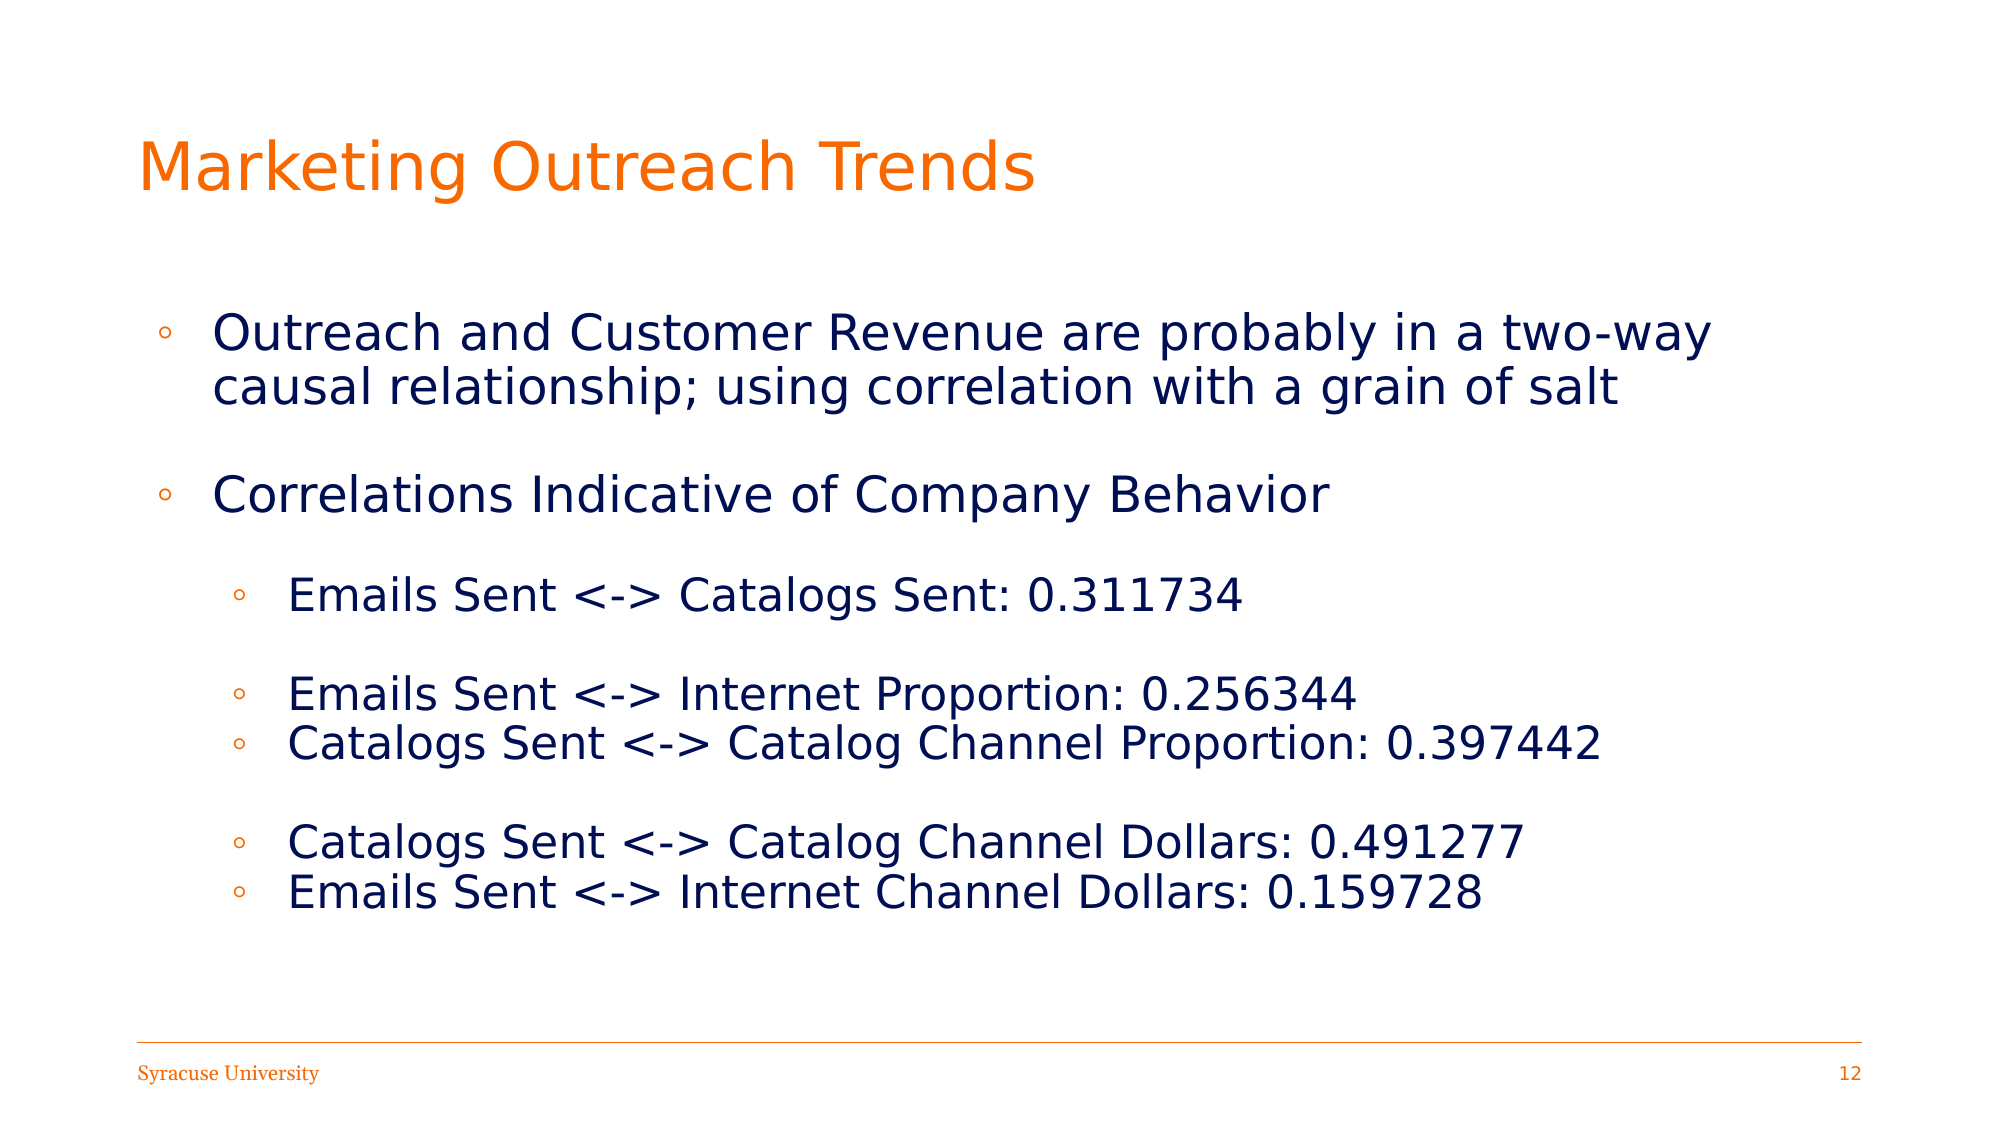

# Marketing Outreach Trends
Outreach and Customer Revenue are probably in a two-way causal relationship; using correlation with a grain of salt

Correlations Indicative of Company Behavior

Emails Sent <-> Catalogs Sent: 0.311734

Emails Sent <-> Internet Proportion: 0.256344
Catalogs Sent <-> Catalog Channel Proportion: 0.397442

Catalogs Sent <-> Catalog Channel Dollars: 0.491277
Emails Sent <-> Internet Channel Dollars: 0.159728